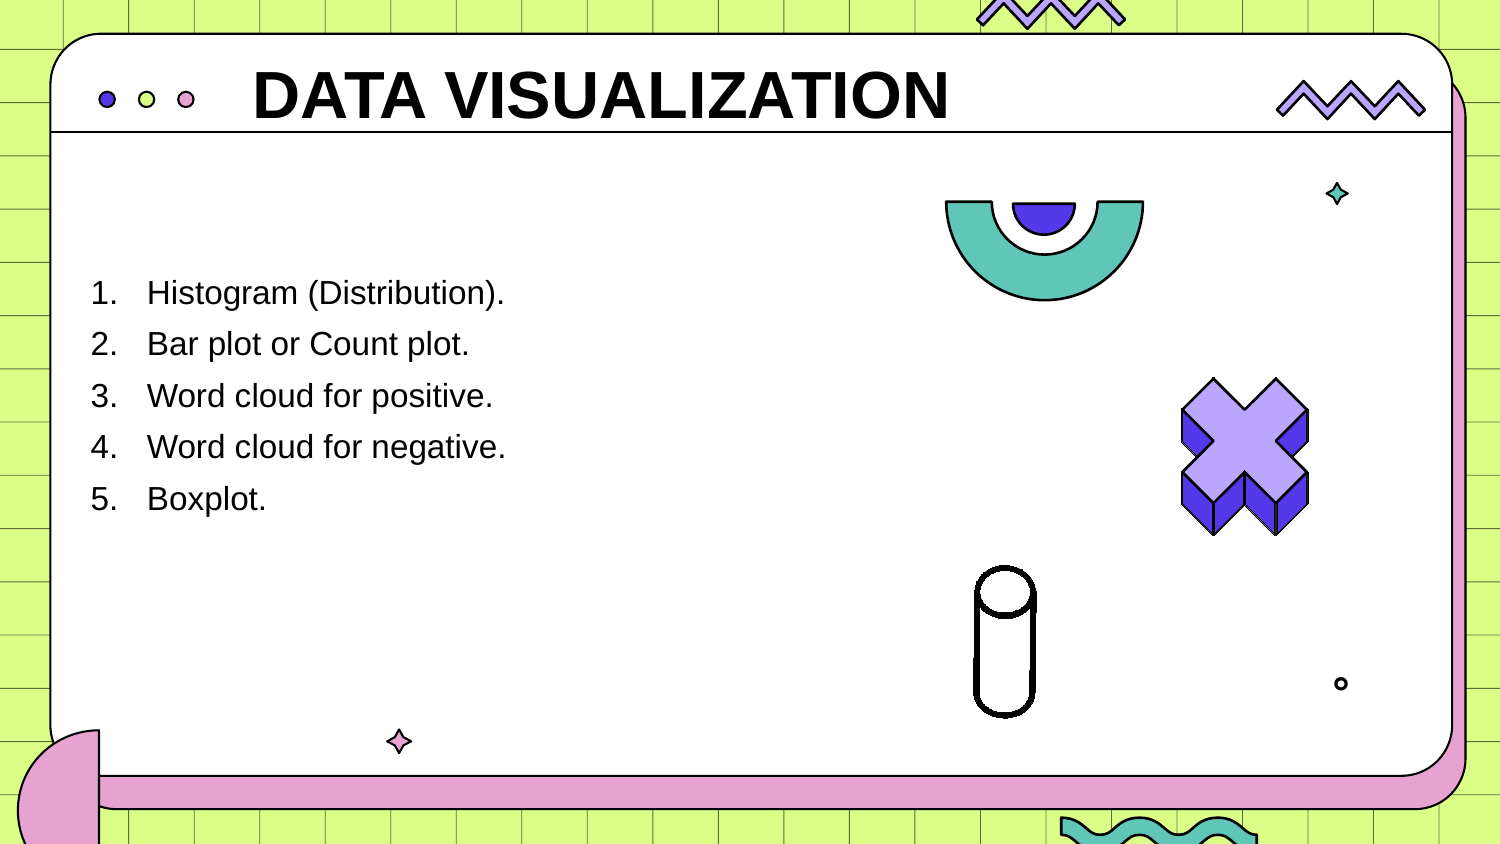

DATA VISUALIZATION

Histogram (Distribution).
Bar plot or Count plot.
Word cloud for positive.
Word cloud for negative.
Boxplot.